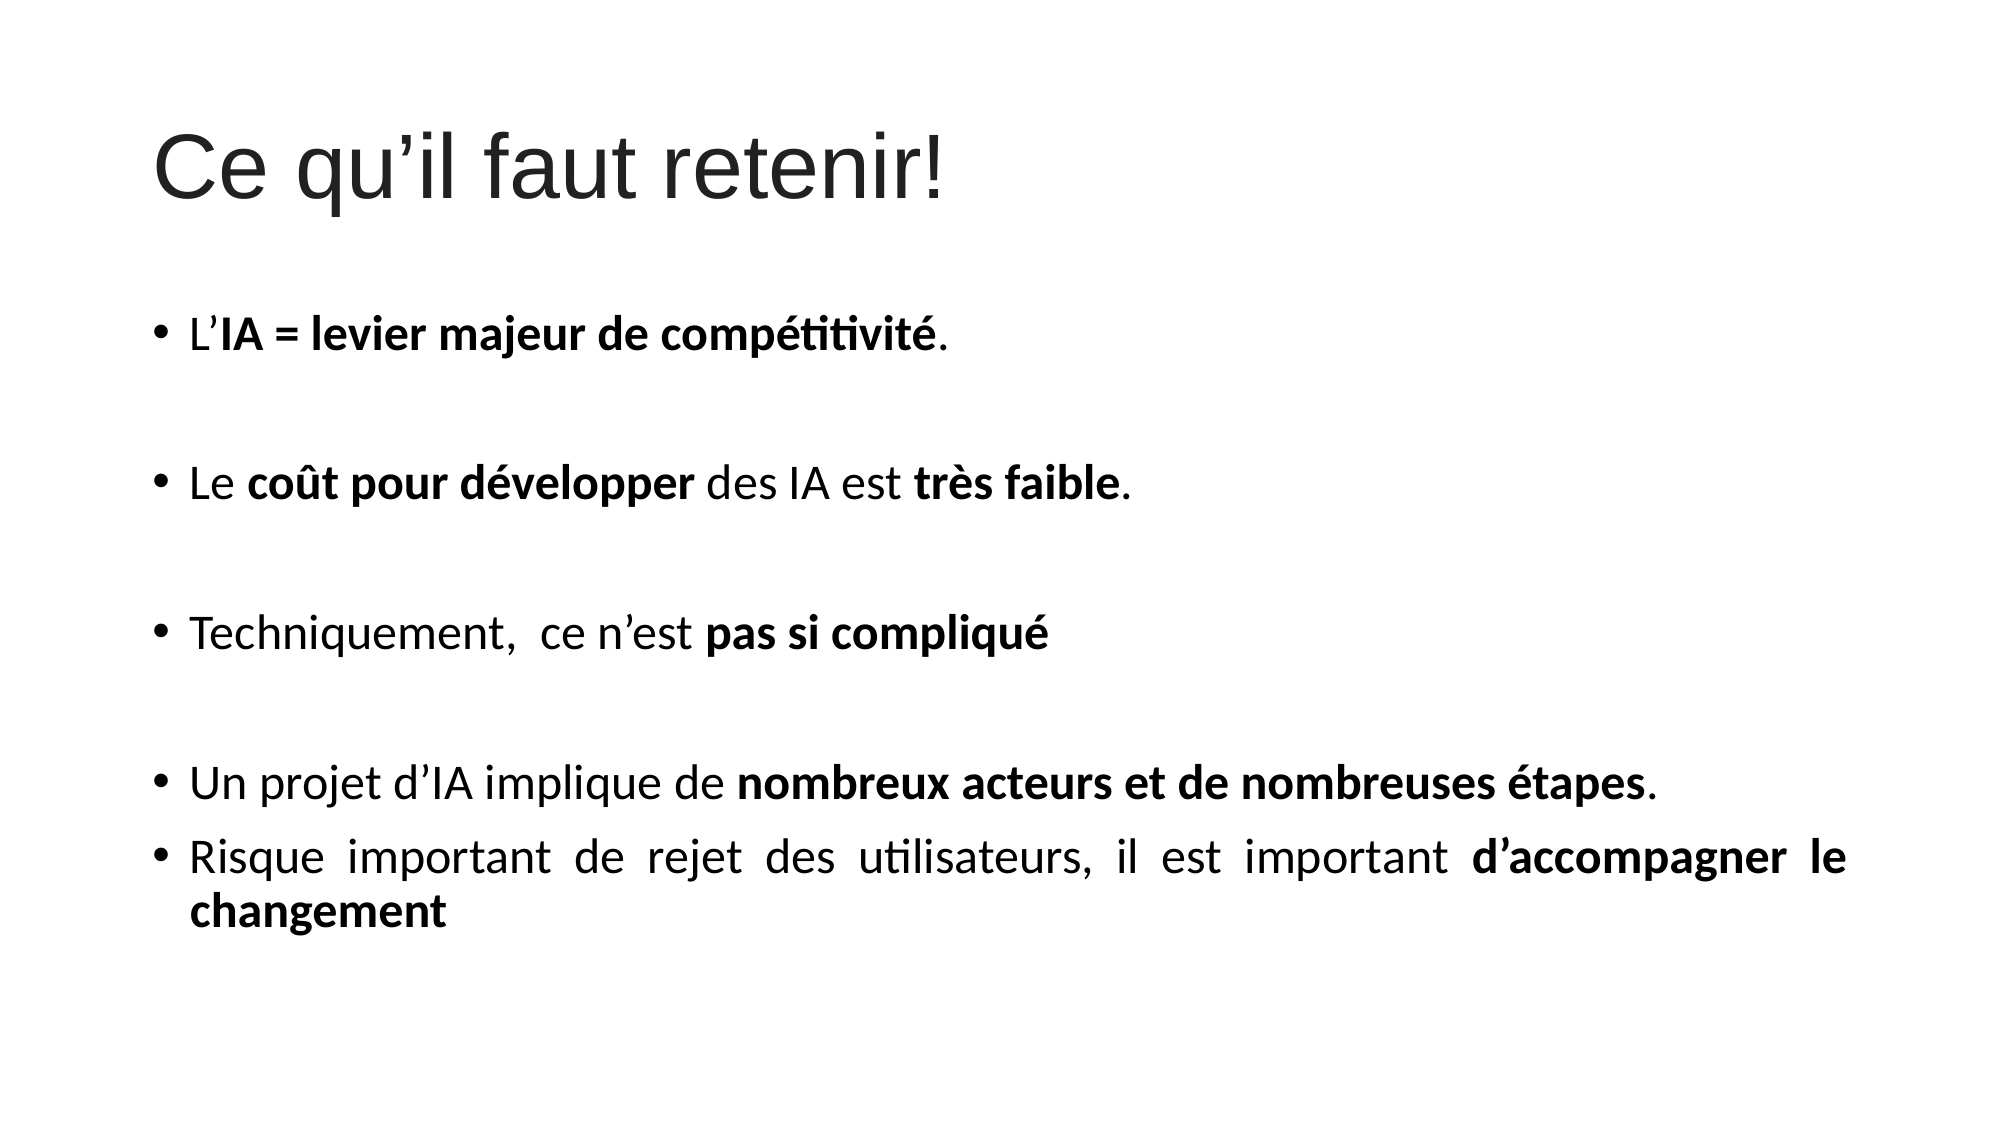

# Ce qu’il faut retenir!
L’IA = levier majeur de compétitivité.

Le coût pour développer des IA est très faible.

Techniquement,  ce n’est pas si compliqué

Un projet d’IA implique de nombreux acteurs et de nombreuses étapes.
Risque important de rejet des utilisateurs, il est important d’accompagner le changement